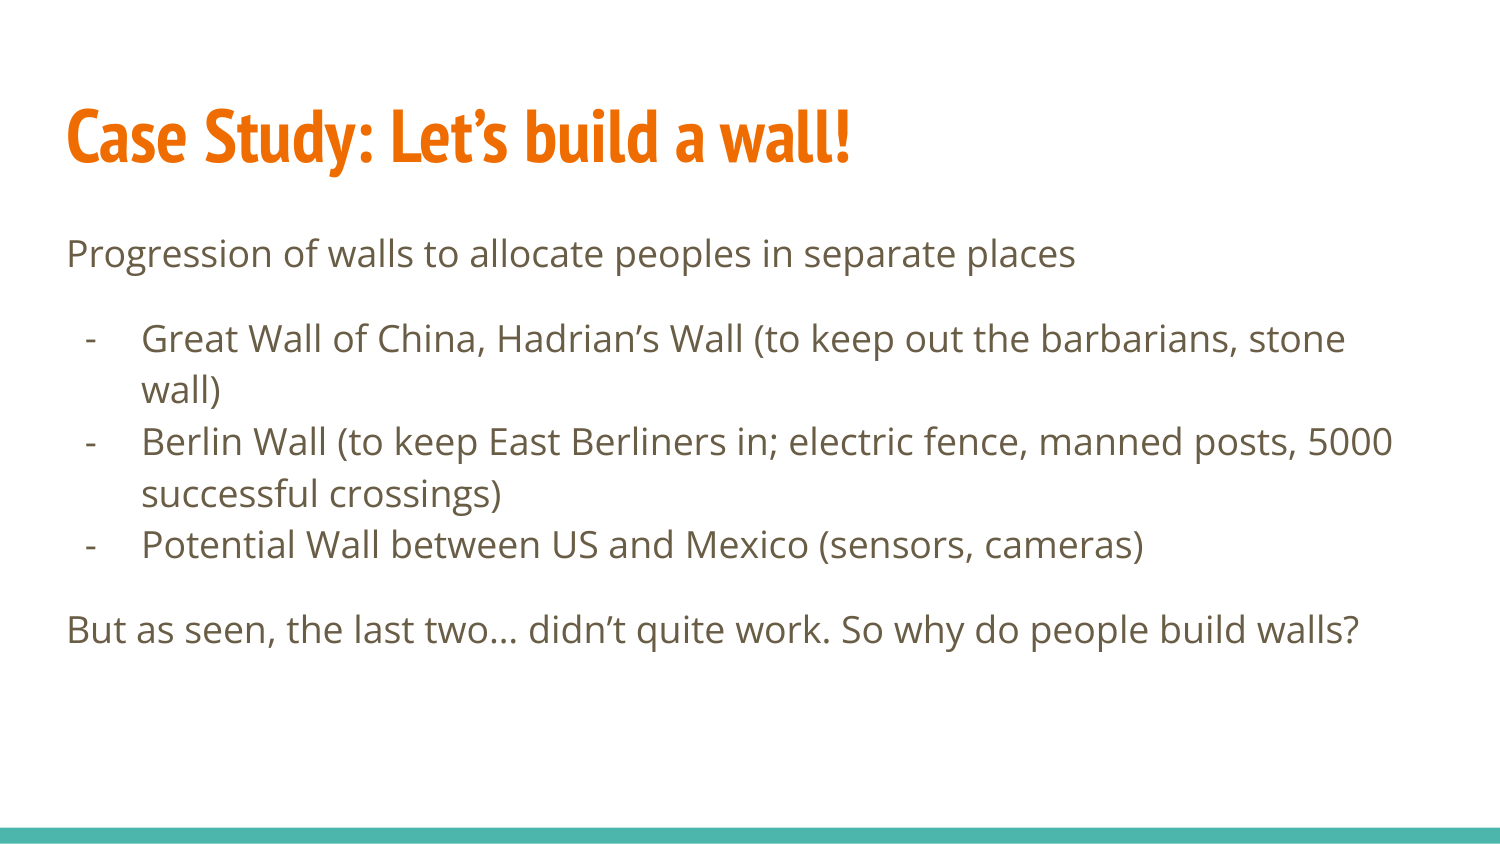

# Case Study: Let’s build a wall!
Progression of walls to allocate peoples in separate places
Great Wall of China, Hadrian’s Wall (to keep out the barbarians, stone wall)
Berlin Wall (to keep East Berliners in; electric fence, manned posts, 5000 successful crossings)
Potential Wall between US and Mexico (sensors, cameras)
But as seen, the last two… didn’t quite work. So why do people build walls?